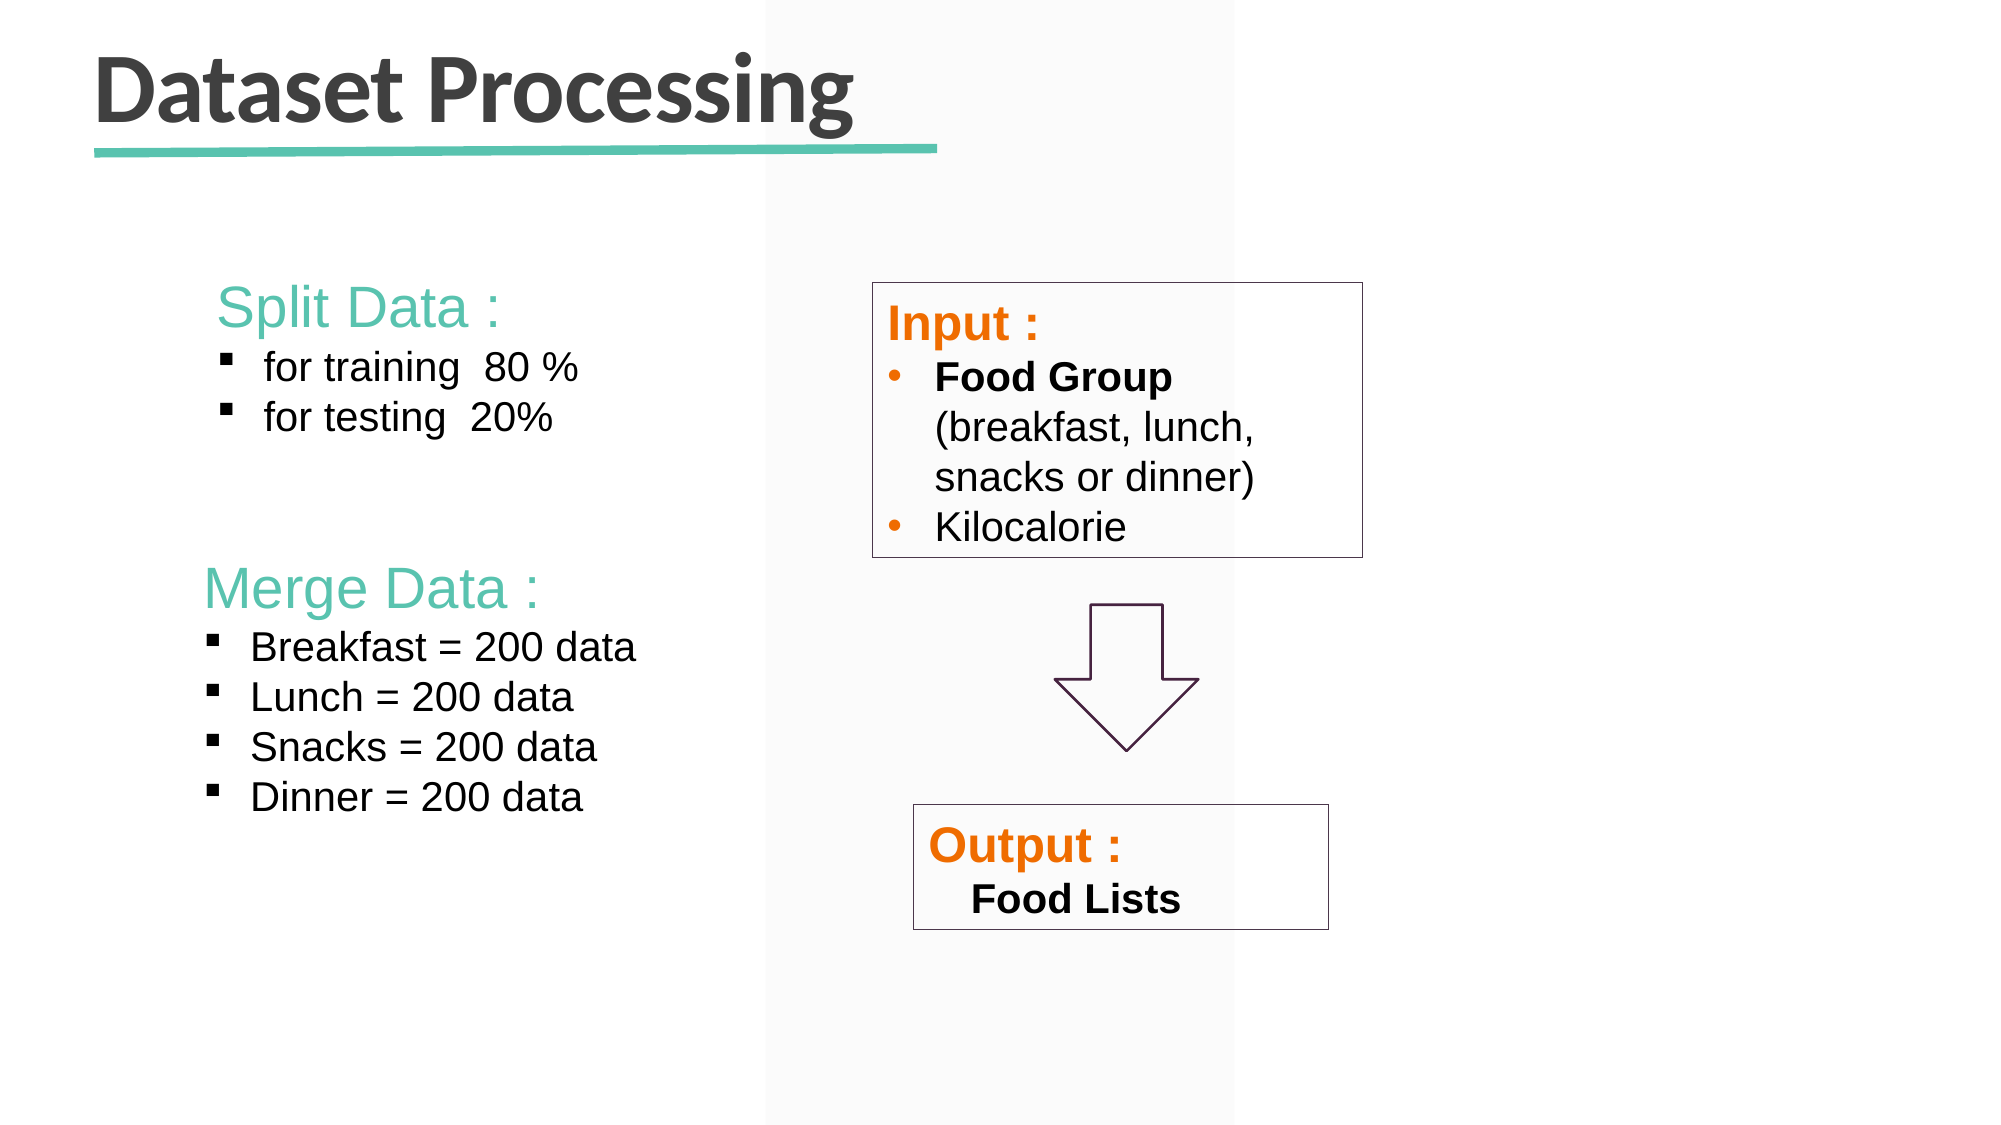

Dataset Processing
Split Data :
for training  80 %
for testing  20%
Input :
Food Group (breakfast, lunch, snacks or dinner)
Kilocalorie
Merge Data :
Breakfast = 200 data
Lunch = 200 data
Snacks = 200 data
Dinner = 200 data

Output :
     Food Lists